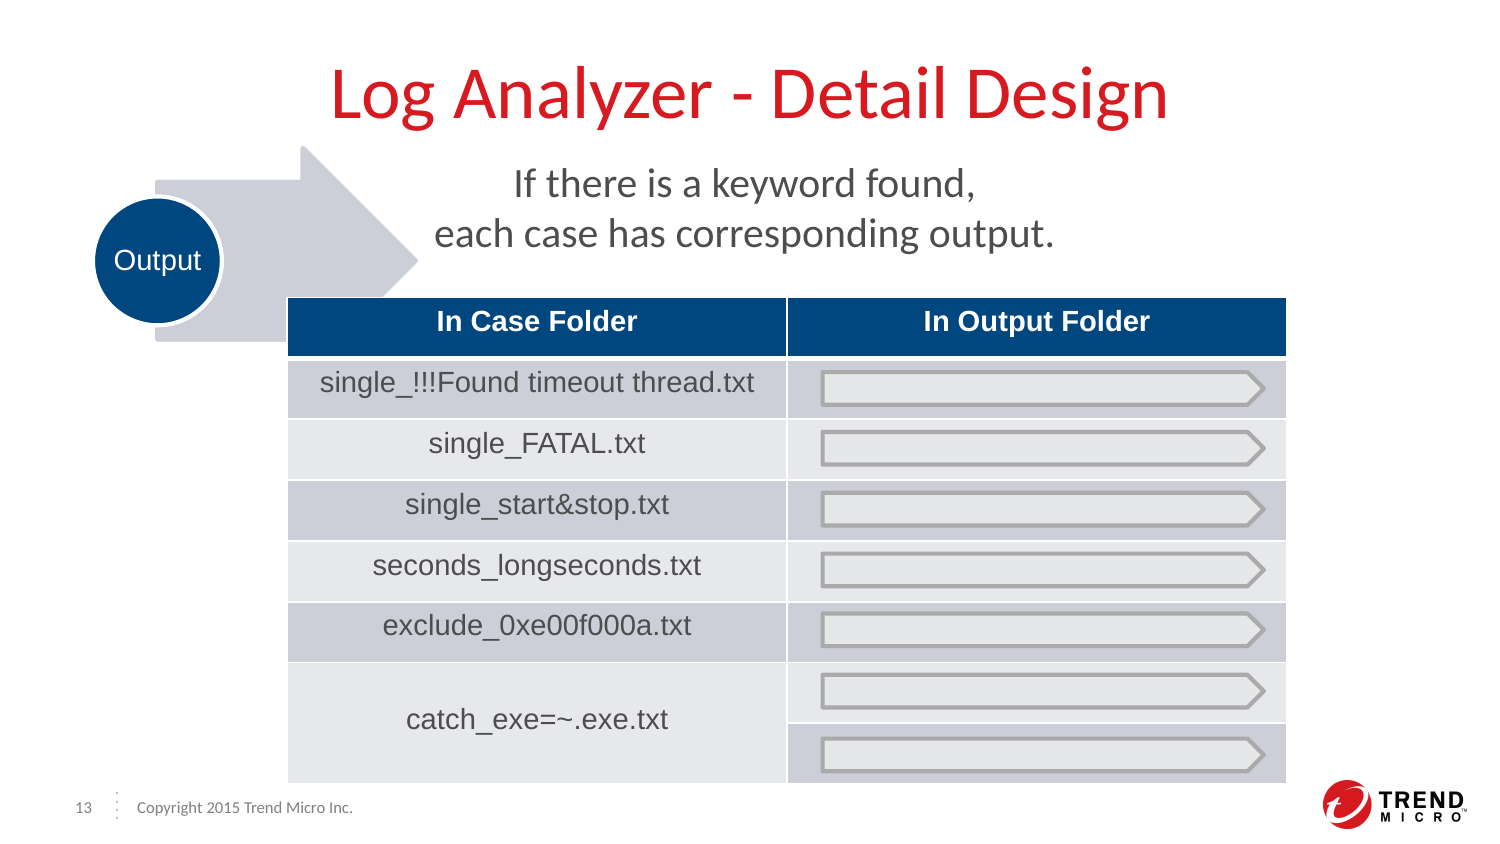

# Log Analyzer - Detail Design

If there is a keyword found,
each case has corresponding output.

Output

Input
| In Case Folder | In Output Folder |
| --- | --- |
| single\_!!!Found timeout thread.txt | !!! Found timeout thread.log |
| single\_FATAL.txt | FATAL.log |
| single\_start&stop.txt | Not found any keywords, no output log |
| seconds\_longseconds.txt | longseconds.log |
| exclude\_0xe00f000a.txt | Not found any keywords, no output log |
| catch\_exe=~.exe.txt | exe=~.exe.log |
|  | exe=~.exe.csv |